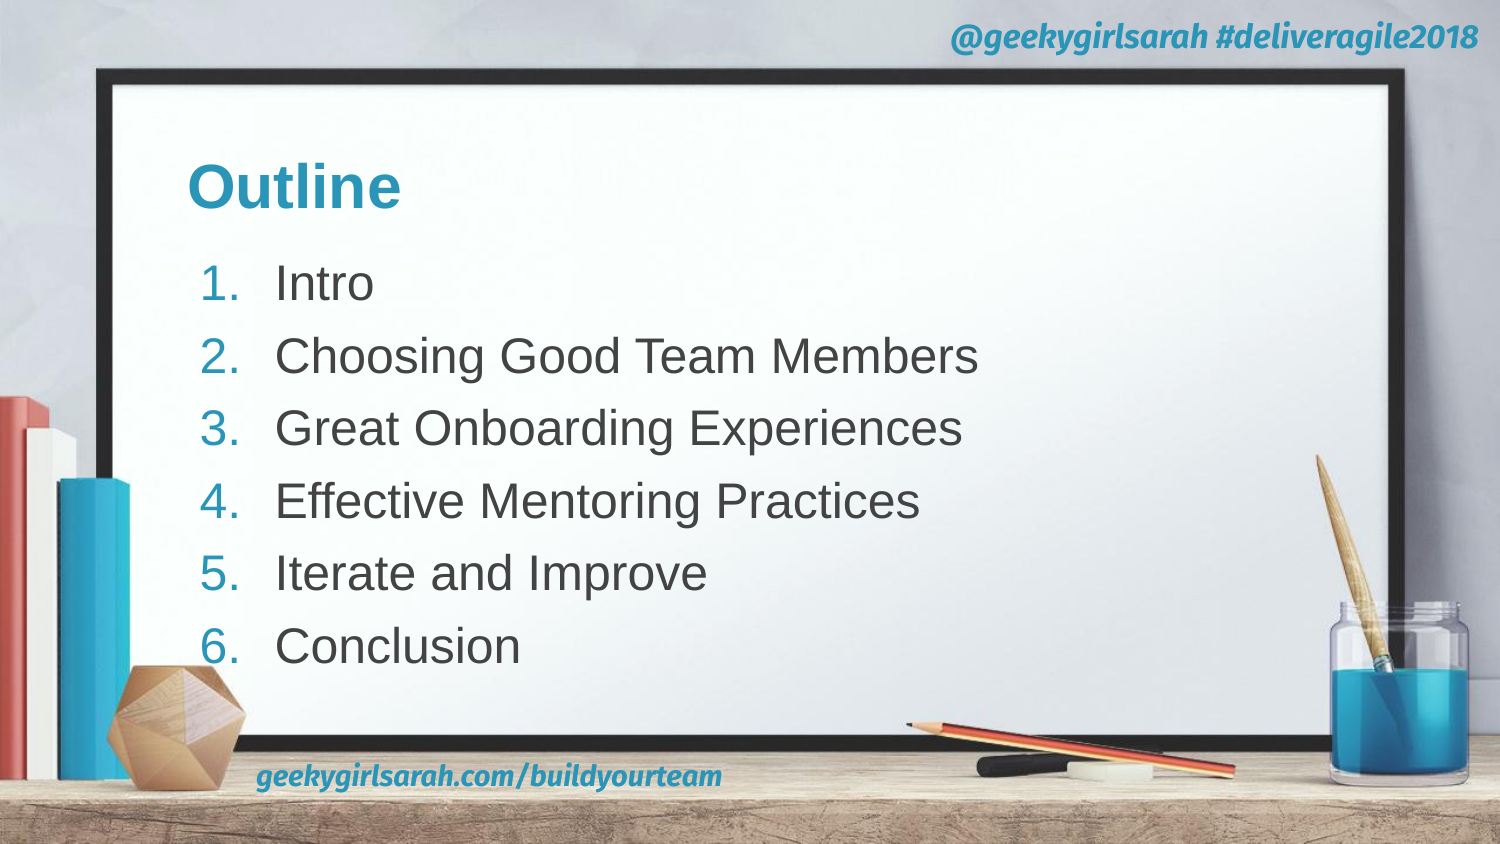

# Outline
Intro
Choosing Good Team Members
Great Onboarding Experiences
Effective Mentoring Practices
Iterate and Improve
Conclusion